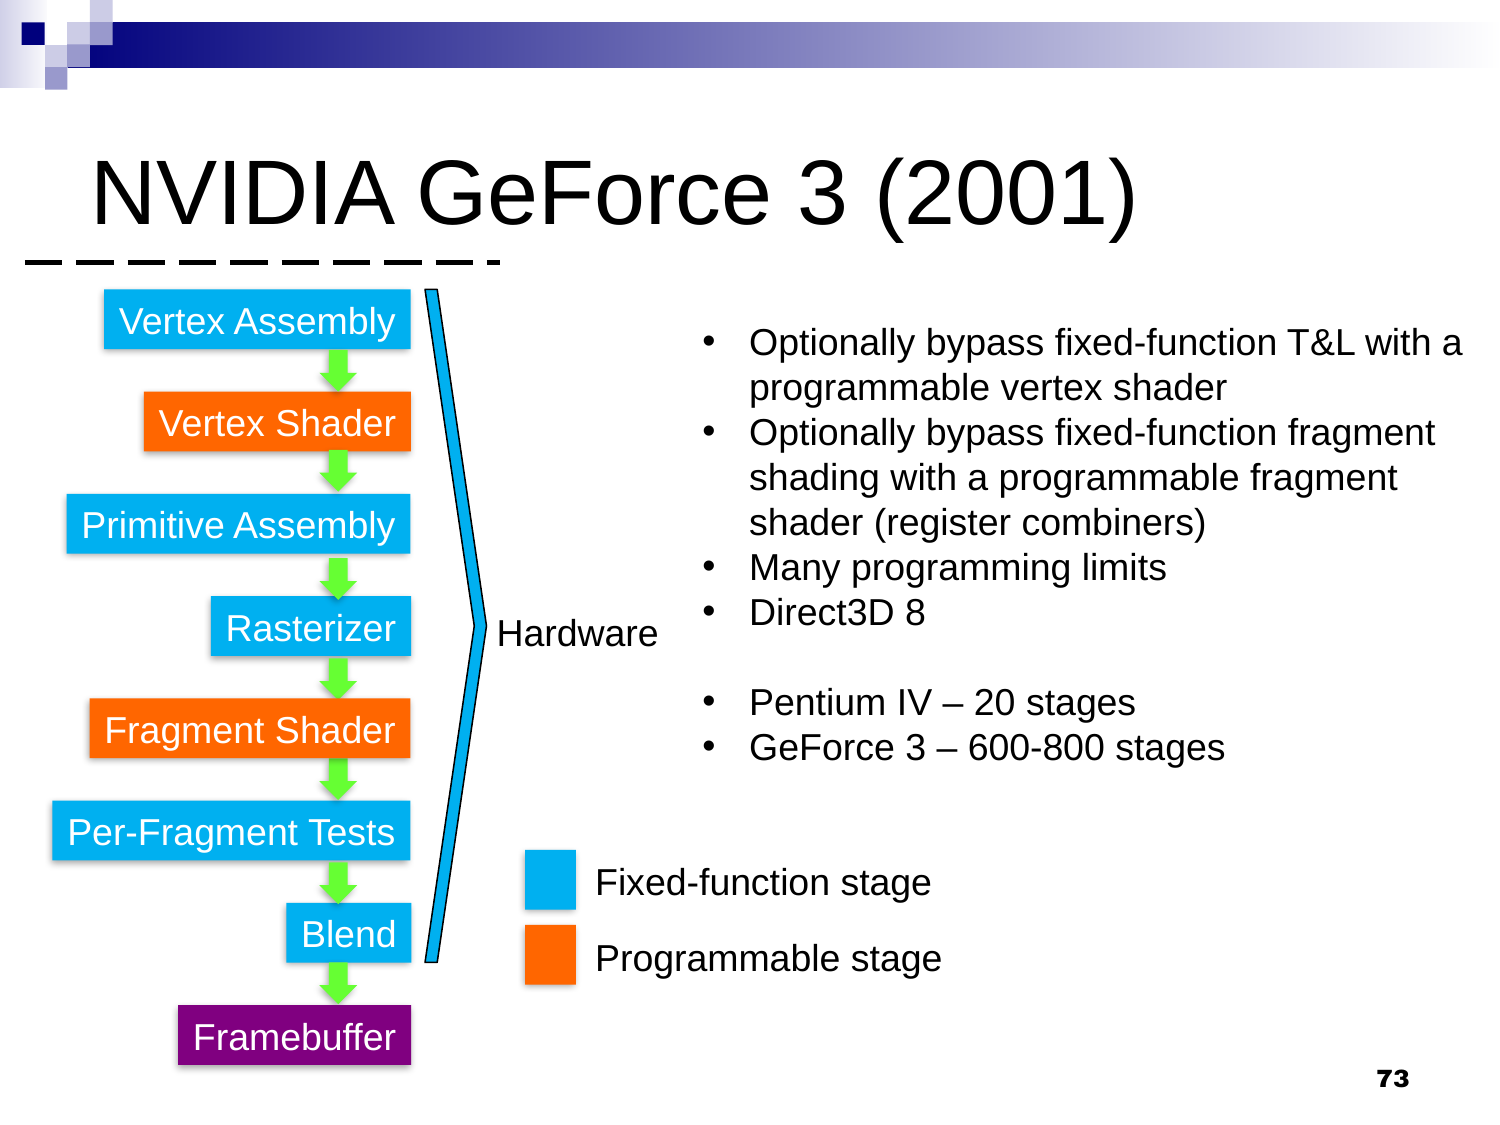

# NVIDIA GeForce 3 (2001)
Vertex Assembly

Optionally bypass fixed-function T&L with a programmable vertex shader
Optionally bypass fixed-function fragment shading with a programmable fragment shader (register combiners)
Many programming limits
Direct3D 8

Pentium IV – 20 stages
GeForce 3 – 600-800 stages

Vertex Shader

Primitive Assembly

Rasterizer
Hardware

Fragment Shader

Per-Fragment Tests

Fixed-function stage

Blend

Programmable stage

Framebuffer
73